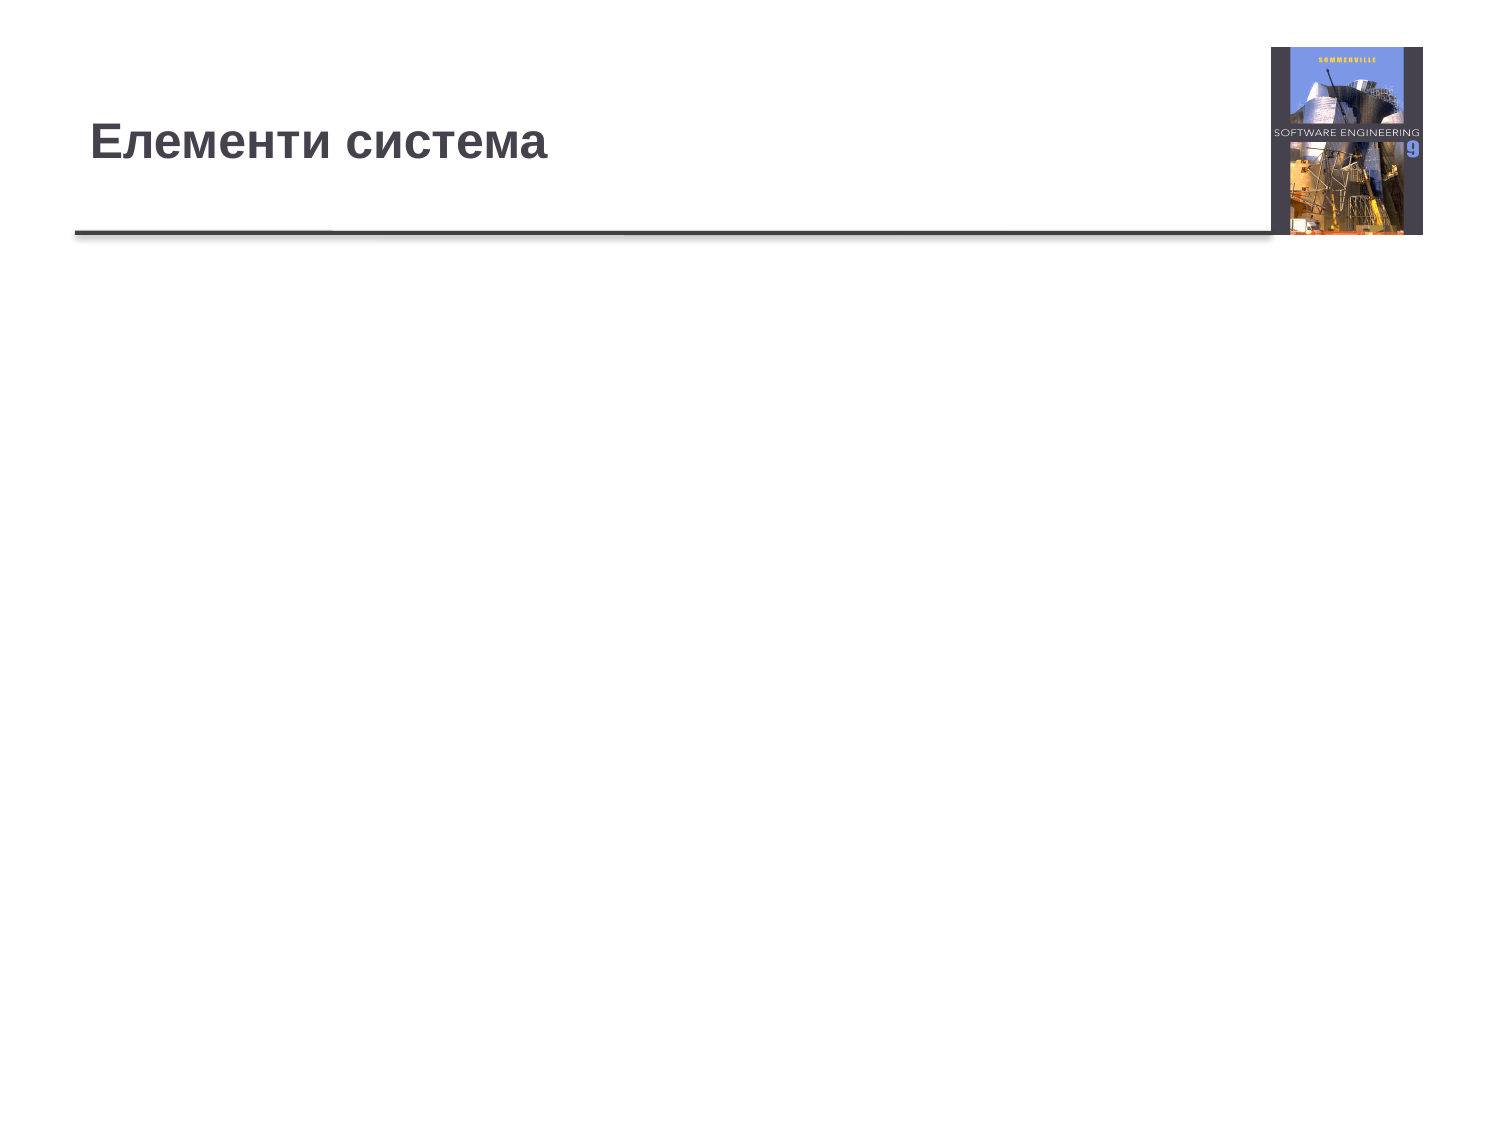

# Елементи система
Процеси за контролу сензора
Прикупљају информације од сензора. Могу баферисати прикупљене информације као одговор на подстицај сензора.
Обрађивач података
Врши обраду прикупљених информација и рачуна одговор система.
Процеси за контролу активатора
Генеришу контролне сигнале за активаторе.